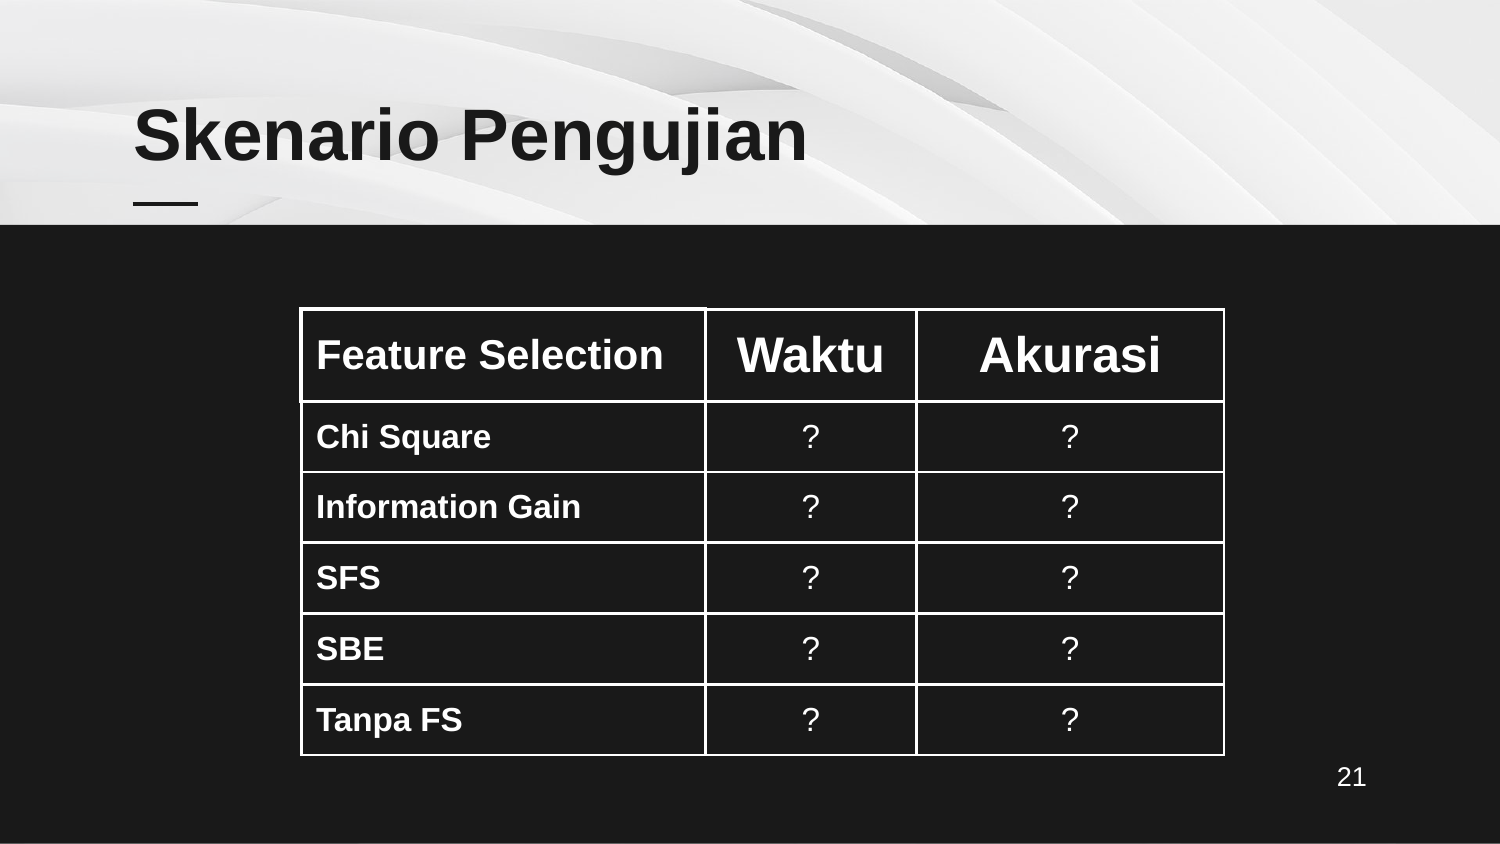

# Skenario Pengujian
| Feature Selection | Waktu | Akurasi |
| --- | --- | --- |
| Chi Square | ? | ? |
| Information Gain | ? | ? |
| SFS | ? | ? |
| SBE | ? | ? |
| Tanpa FS | ? | ? |
21